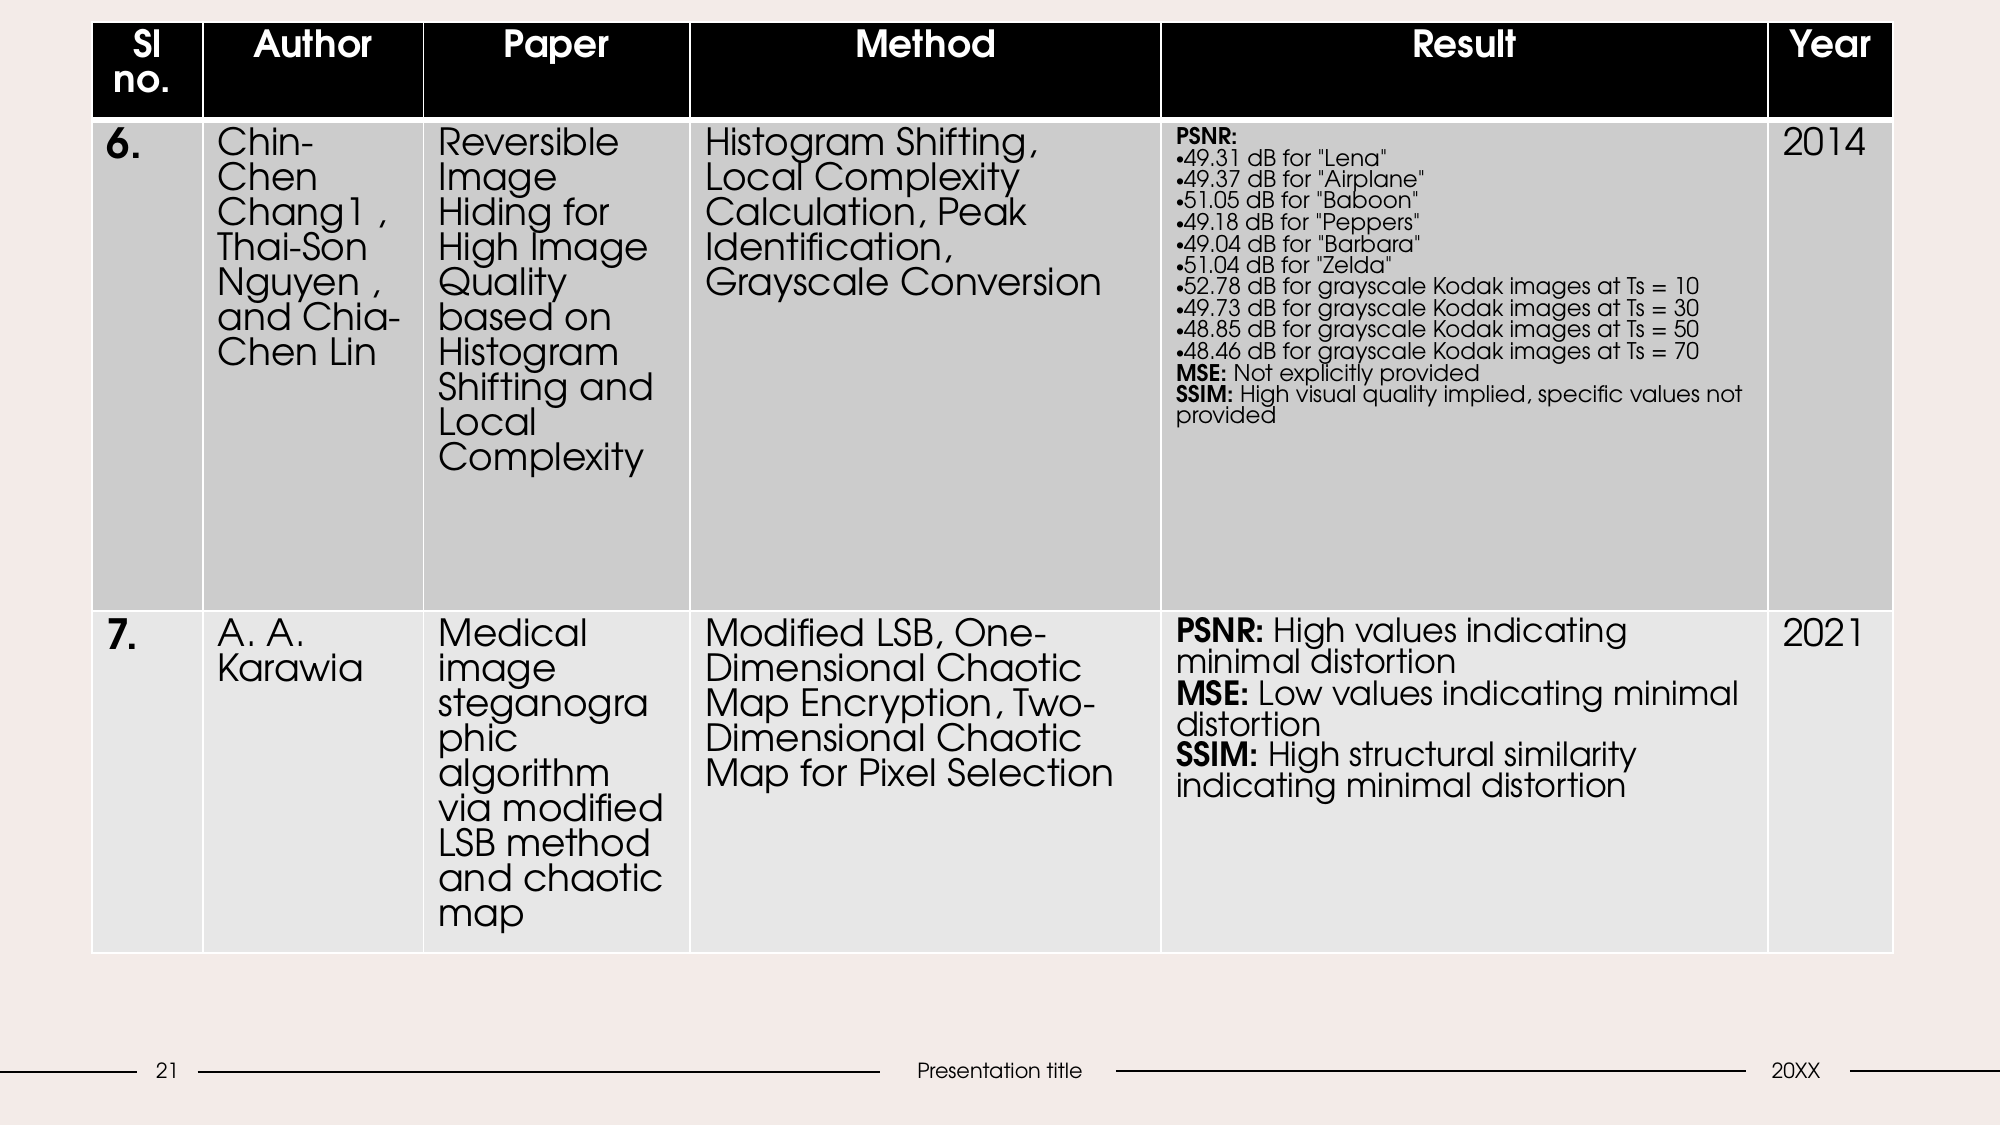

| Sl no. | Author | Paper | Method | Result | Year |
| --- | --- | --- | --- | --- | --- |
| 6. | Chin-Chen Chang1 , Thai-Son Nguyen , and Chia-Chen Lin | Reversible Image Hiding for High Image Quality based on Histogram Shifting and Local Complexity | Histogram Shifting, Local Complexity Calculation, Peak Identification, Grayscale Conversion | PSNR: 49.31 dB for "Lena" 49.37 dB for "Airplane" 51.05 dB for "Baboon" 49.18 dB for "Peppers" 49.04 dB for "Barbara" 51.04 dB for "Zelda" 52.78 dB for grayscale Kodak images at Ts = 10 49.73 dB for grayscale Kodak images at Ts = 30 48.85 dB for grayscale Kodak images at Ts = 50 48.46 dB for grayscale Kodak images at Ts = 70 MSE: Not explicitly provided SSIM: High visual quality implied, specific values not provided | 2014 |
| 7. | A. A. Karawia | Medical image steganographic algorithm via modified LSB method and chaotic map | Modified LSB, One-Dimensional Chaotic Map Encryption, Two-Dimensional Chaotic Map for Pixel Selection | PSNR: High values indicating minimal distortion MSE: Low values indicating minimal distortion SSIM: High structural similarity indicating minimal distortion | 2021 |
21
Presentation title
20XX